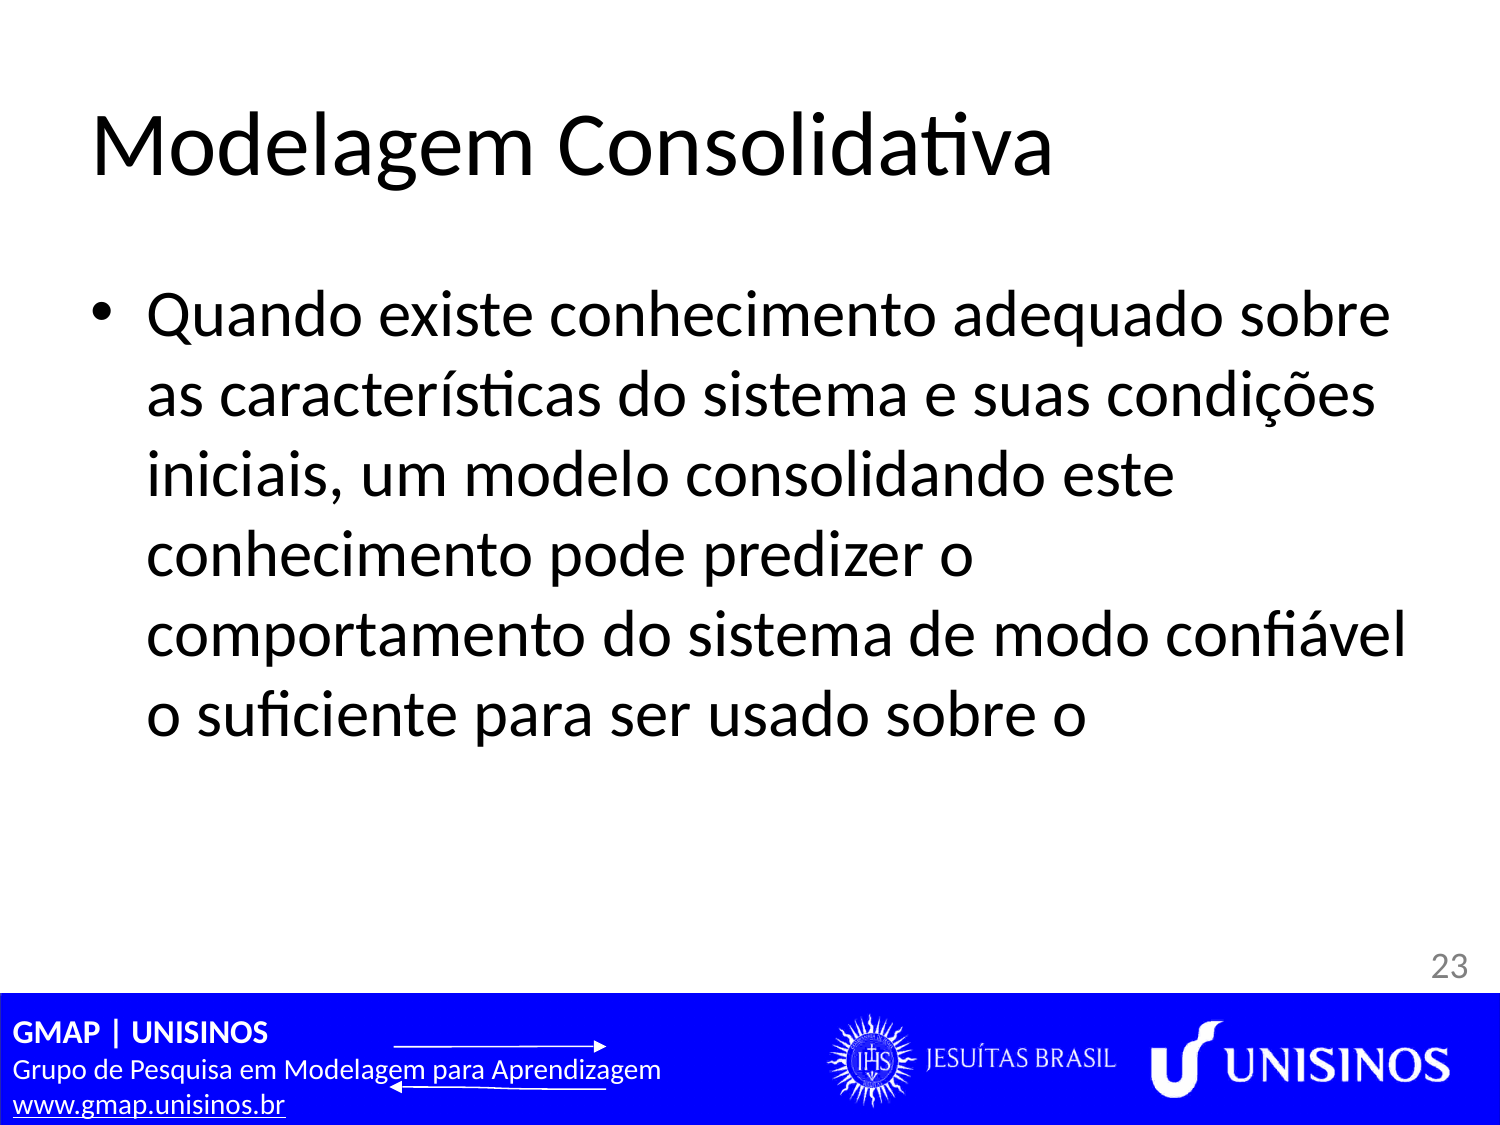

# Modelagem Consolidativa
Quando existe conhecimento adequado sobre as características do sistema e suas condições iniciais, um modelo consolidando este conhecimento pode predizer o comportamento do sistema de modo confiável o suficiente para ser usado sobre o